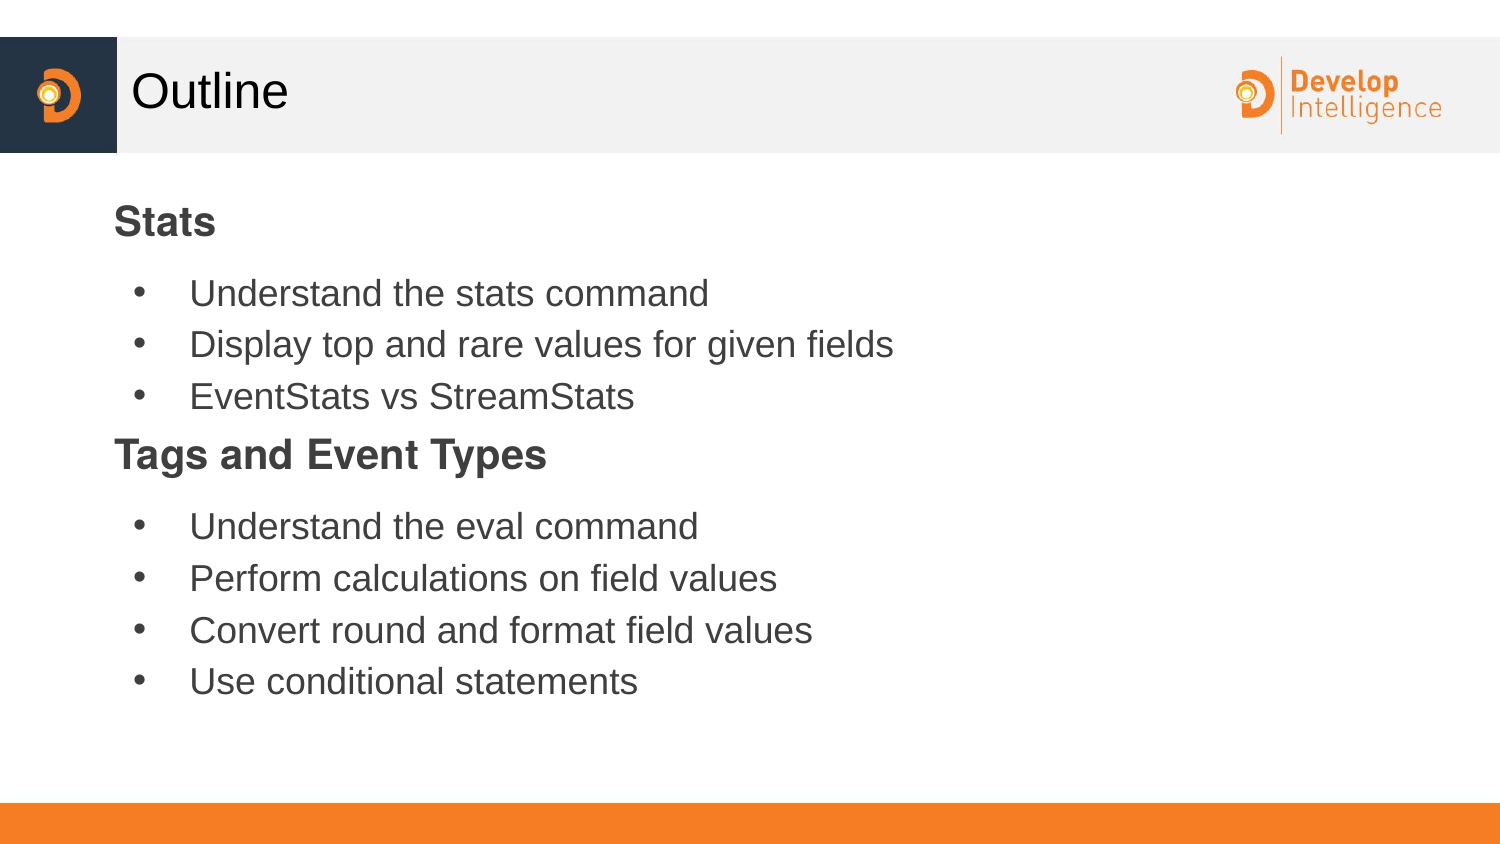

# Outline
Stats
Understand the stats command
Display top and rare values for given fields
EventStats vs StreamStats
Tags and Event Types
Understand the eval command
Perform calculations on field values
Convert round and format field values
Use conditional statements